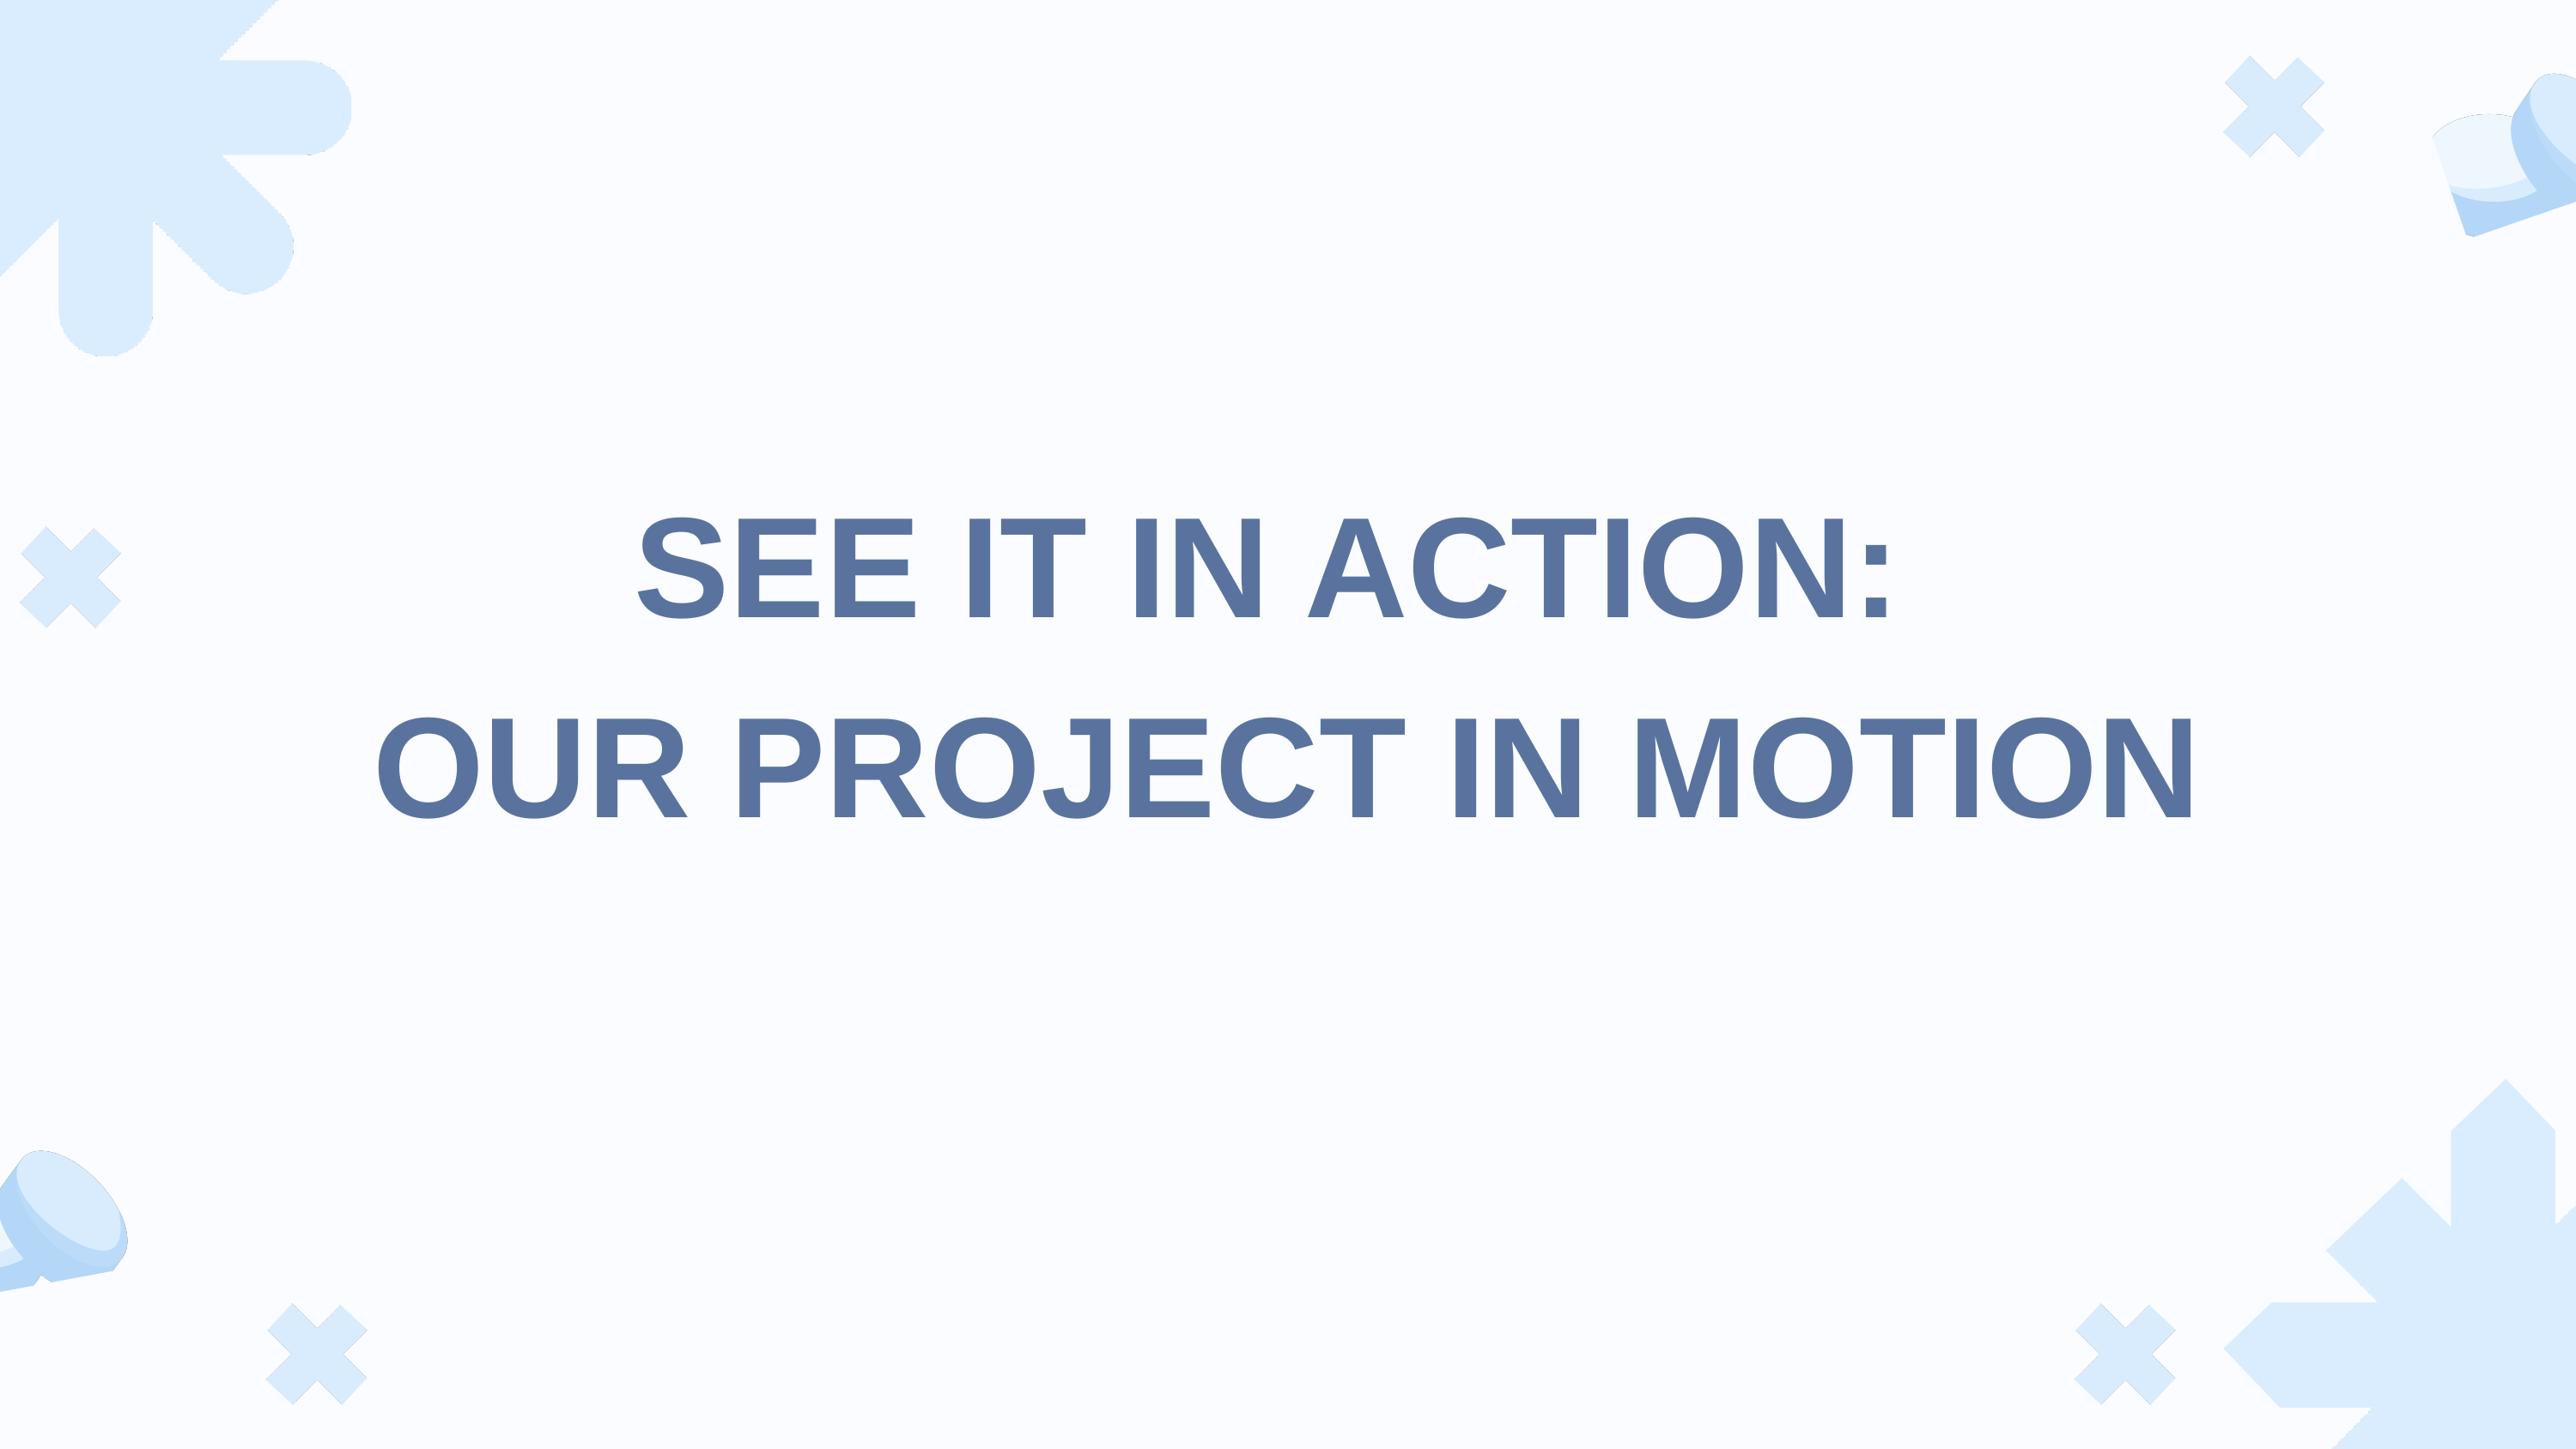

SEE IT IN ACTION:
OUR PROJECT IN MOTION